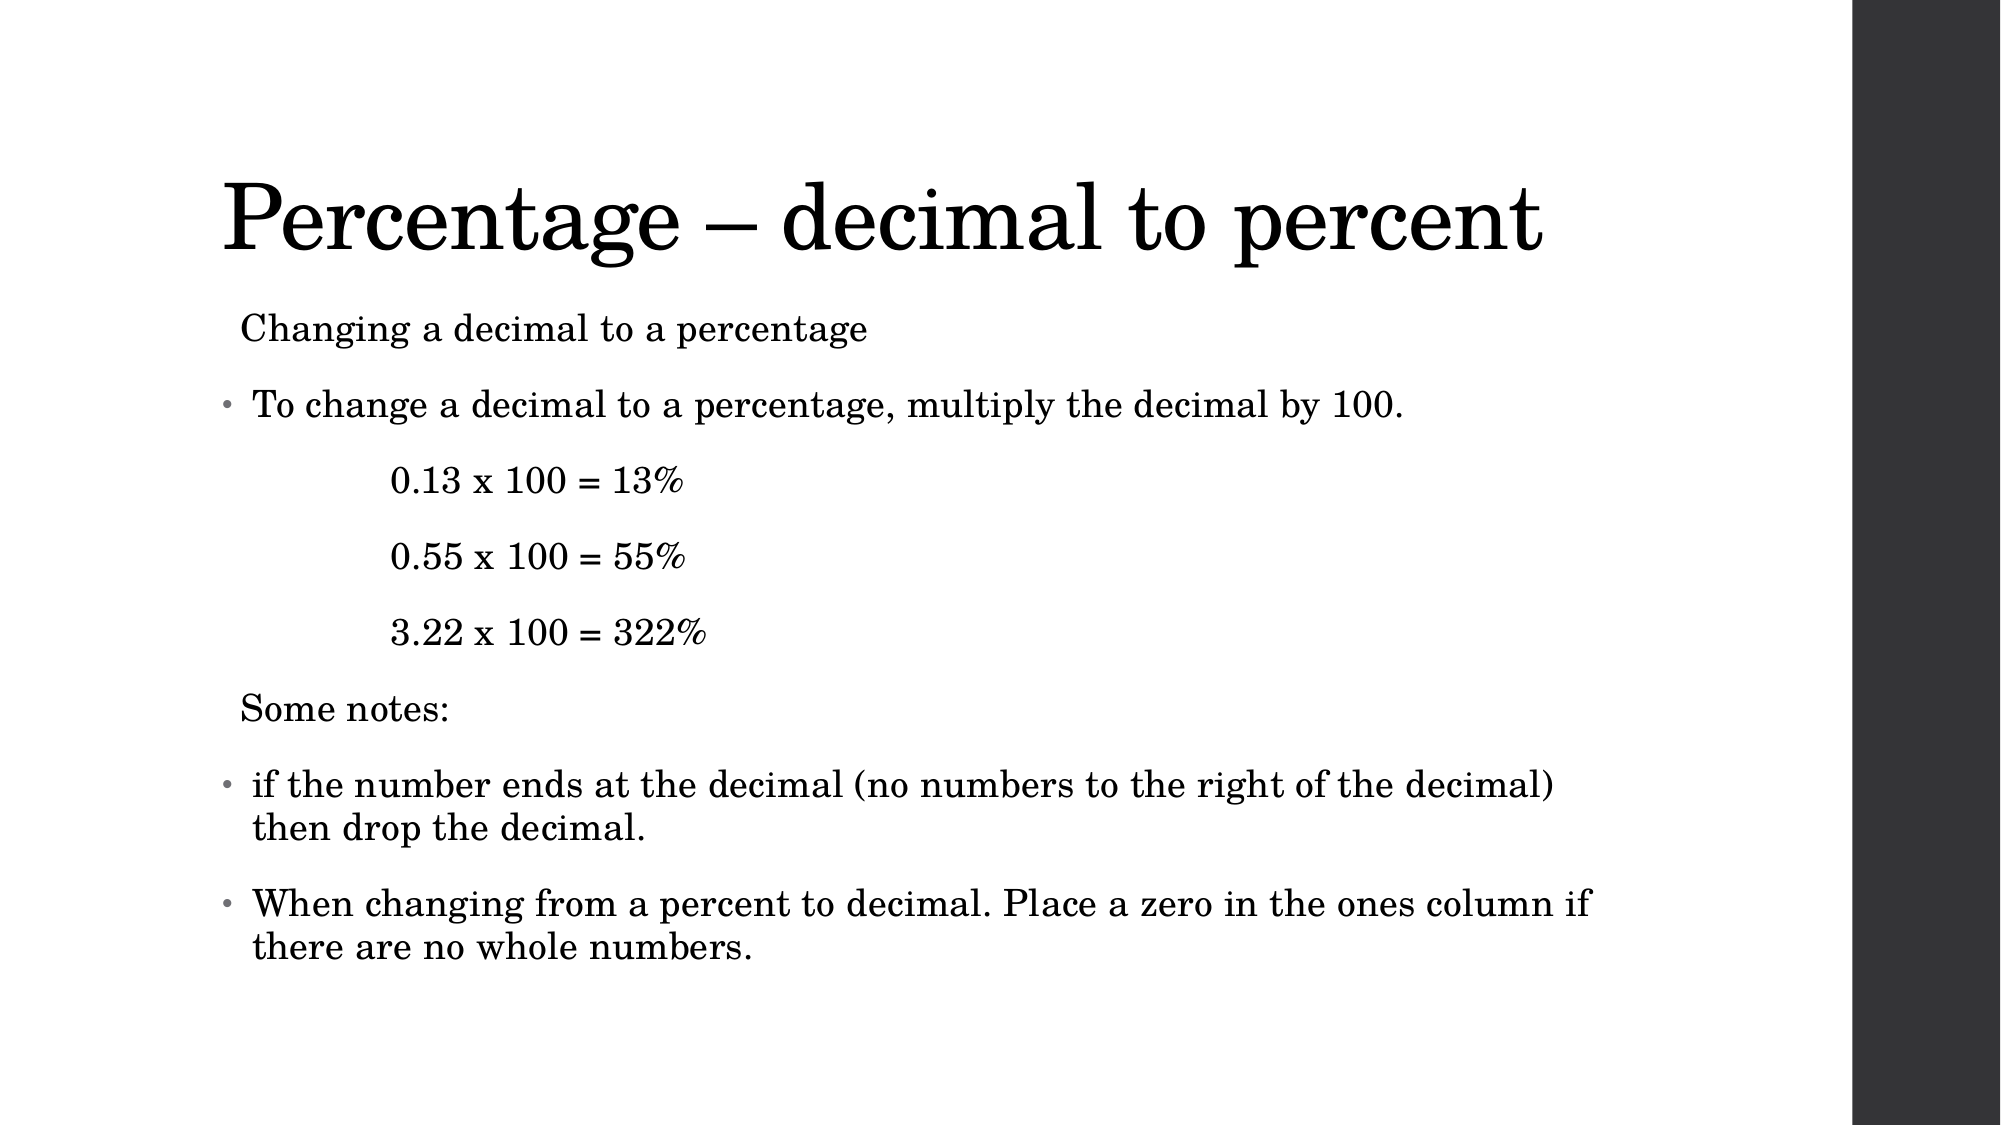

# Percentage – decimal to percent
Changing a decimal to a percentage
To change a decimal to a percentage, multiply the decimal by 100.
	0.13 x 100 = 13%
	0.55 x 100 = 55%
	3.22 x 100 = 322%
Some notes:
if the number ends at the decimal (no numbers to the right of the decimal) then drop the decimal.
When changing from a percent to decimal. Place a zero in the ones column if there are no whole numbers.